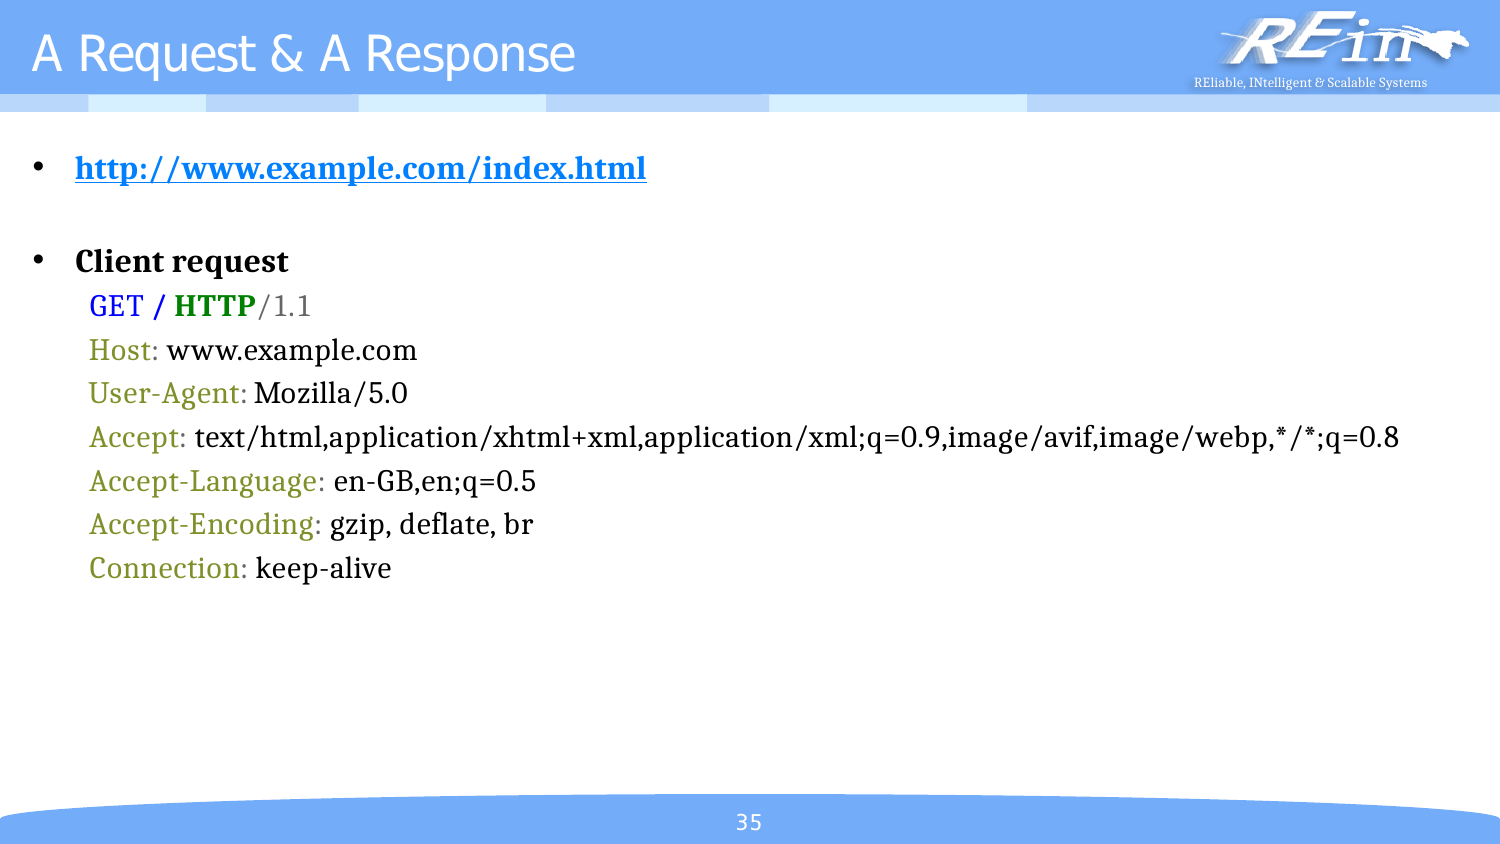

# A Request & A Response
http://www.example.com/index.html

Client request
GET / HTTP/1.1
Host: www.example.com
User-Agent: Mozilla/5.0
Accept: text/html,application/xhtml+xml,application/xml;q=0.9,image/avif,image/webp,*/*;q=0.8
Accept-Language: en-GB,en;q=0.5
Accept-Encoding: gzip, deflate, br
Connection: keep-alive

35